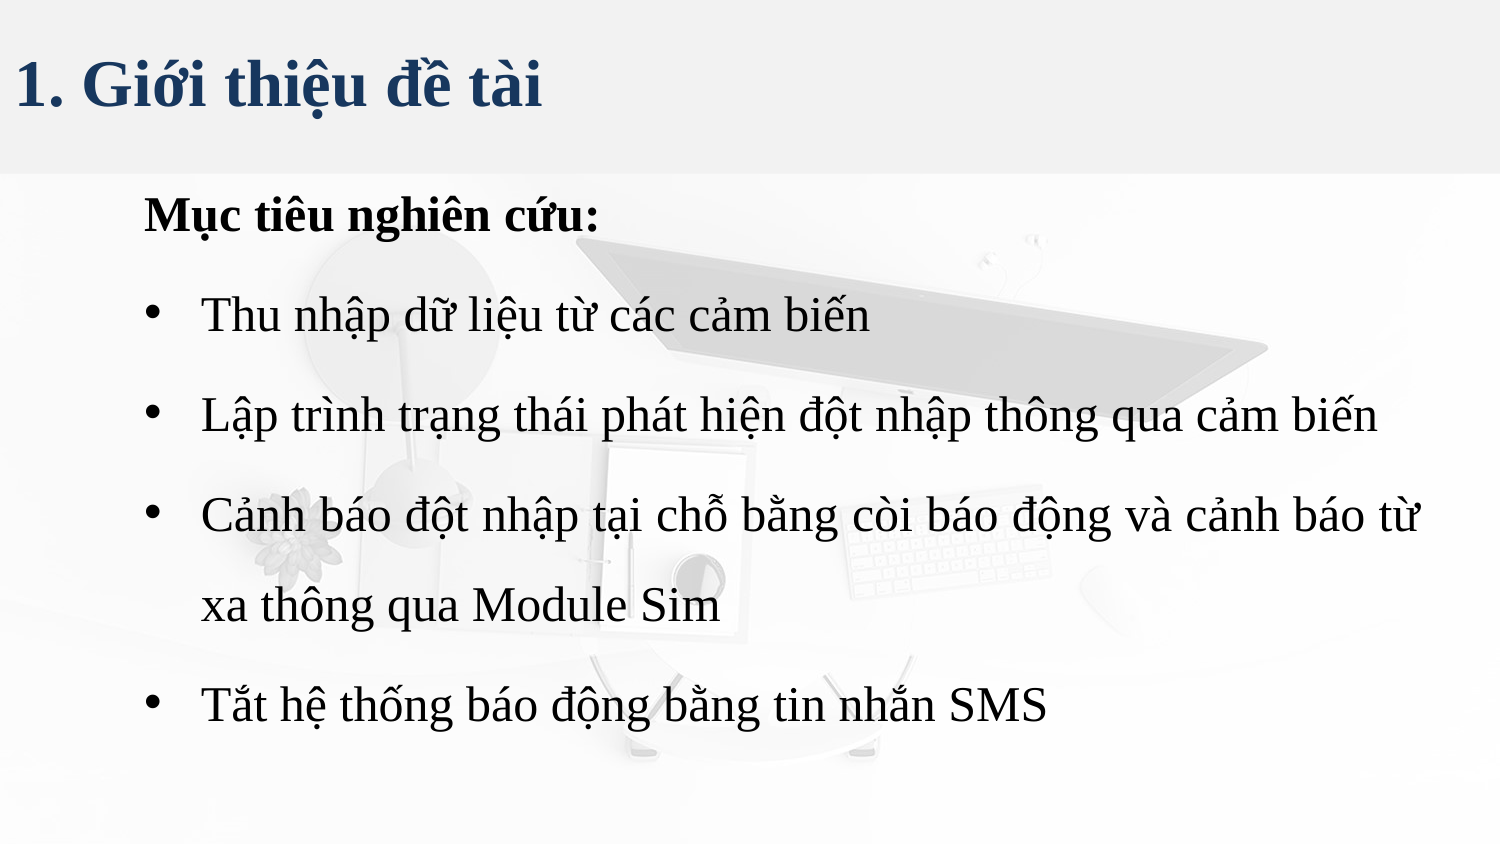

1. Giới thiệu đề tài
Mục tiêu nghiên cứu:
Thu nhập dữ liệu từ các cảm biến
Lập trình trạng thái phát hiện đột nhập thông qua cảm biến
Cảnh báo đột nhập tại chỗ bằng còi báo động và cảnh báo từ xa thông qua Module Sim
Tắt hệ thống báo động bằng tin nhắn SMS